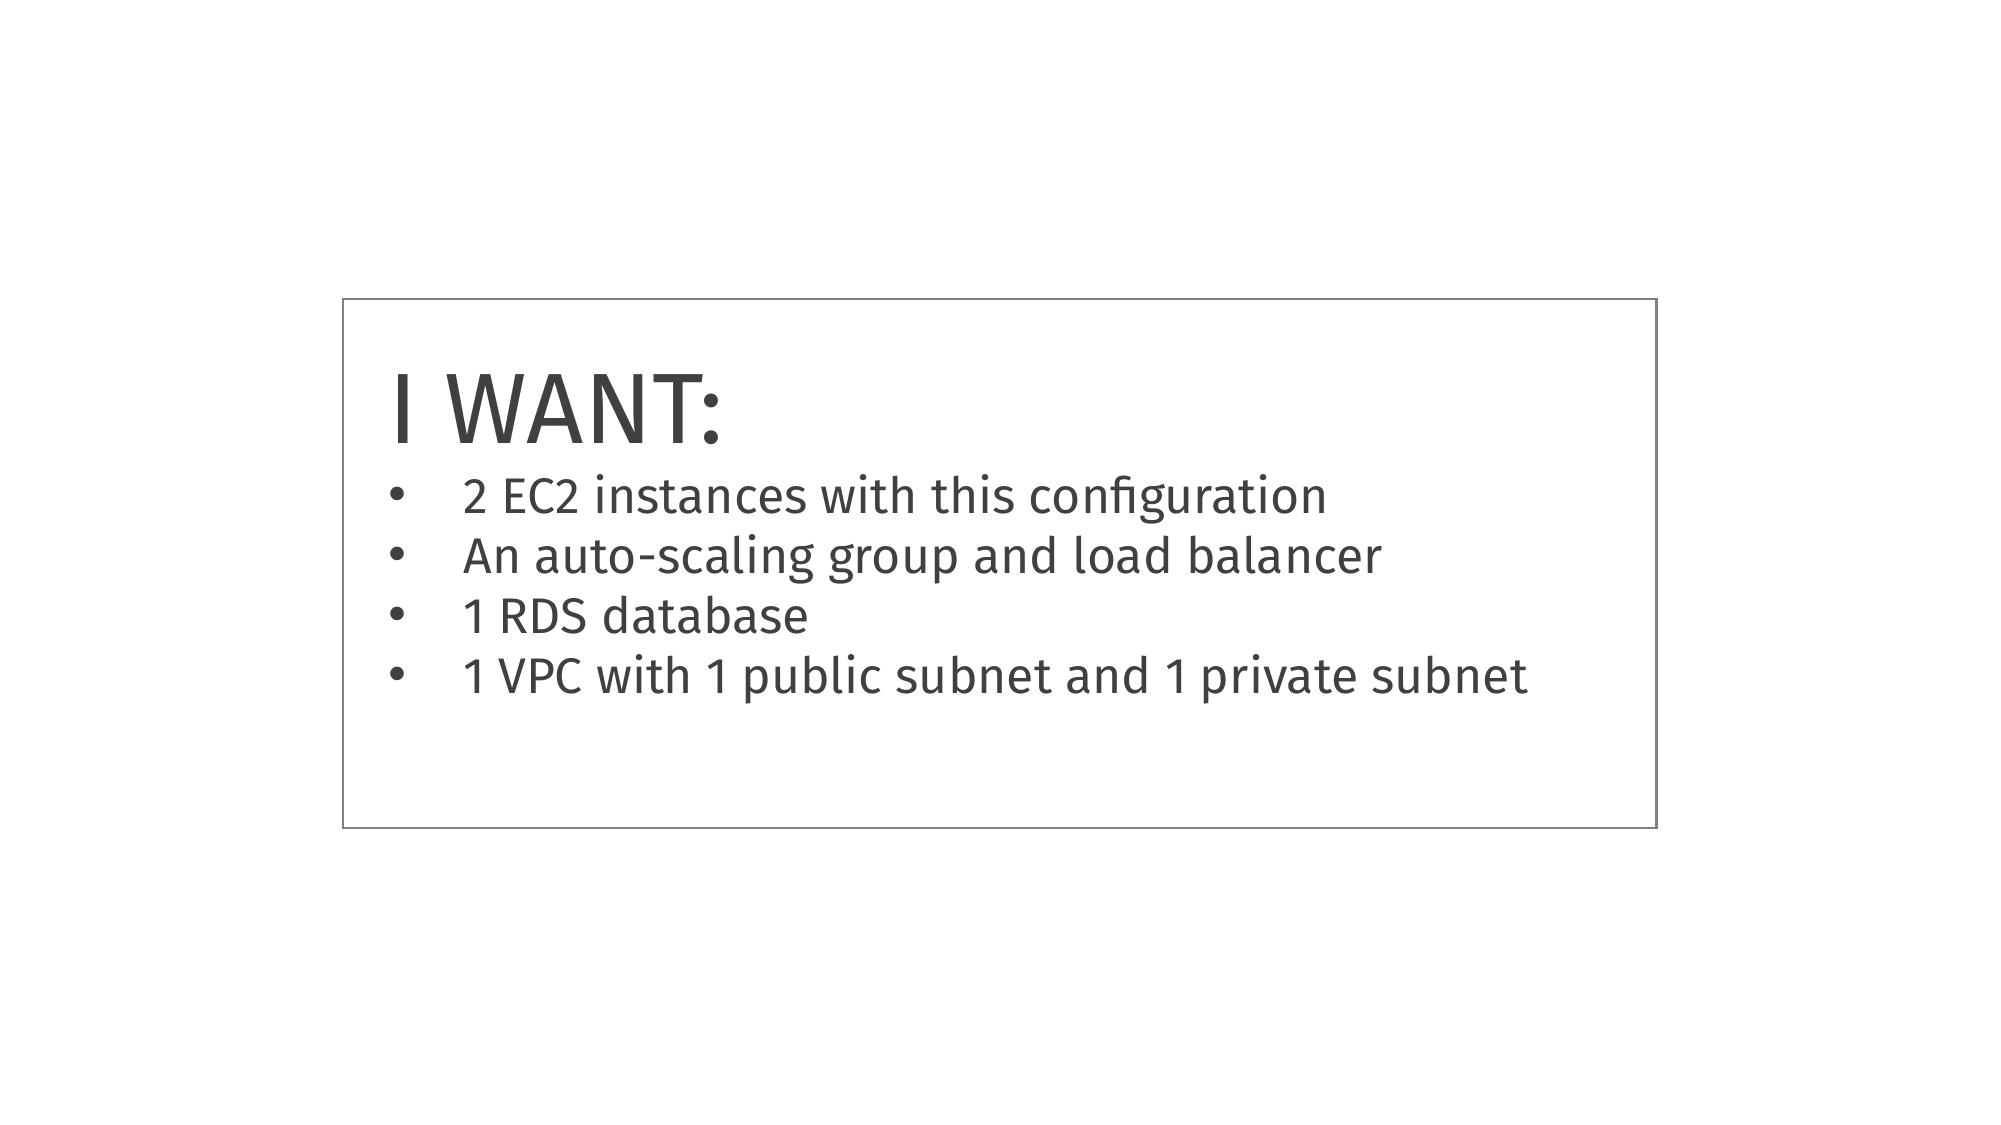

I WANT:
2 EC2 instances with this configuration
An auto-scaling group and load balancer
1 RDS database
1 VPC with 1 public subnet and 1 private subnet